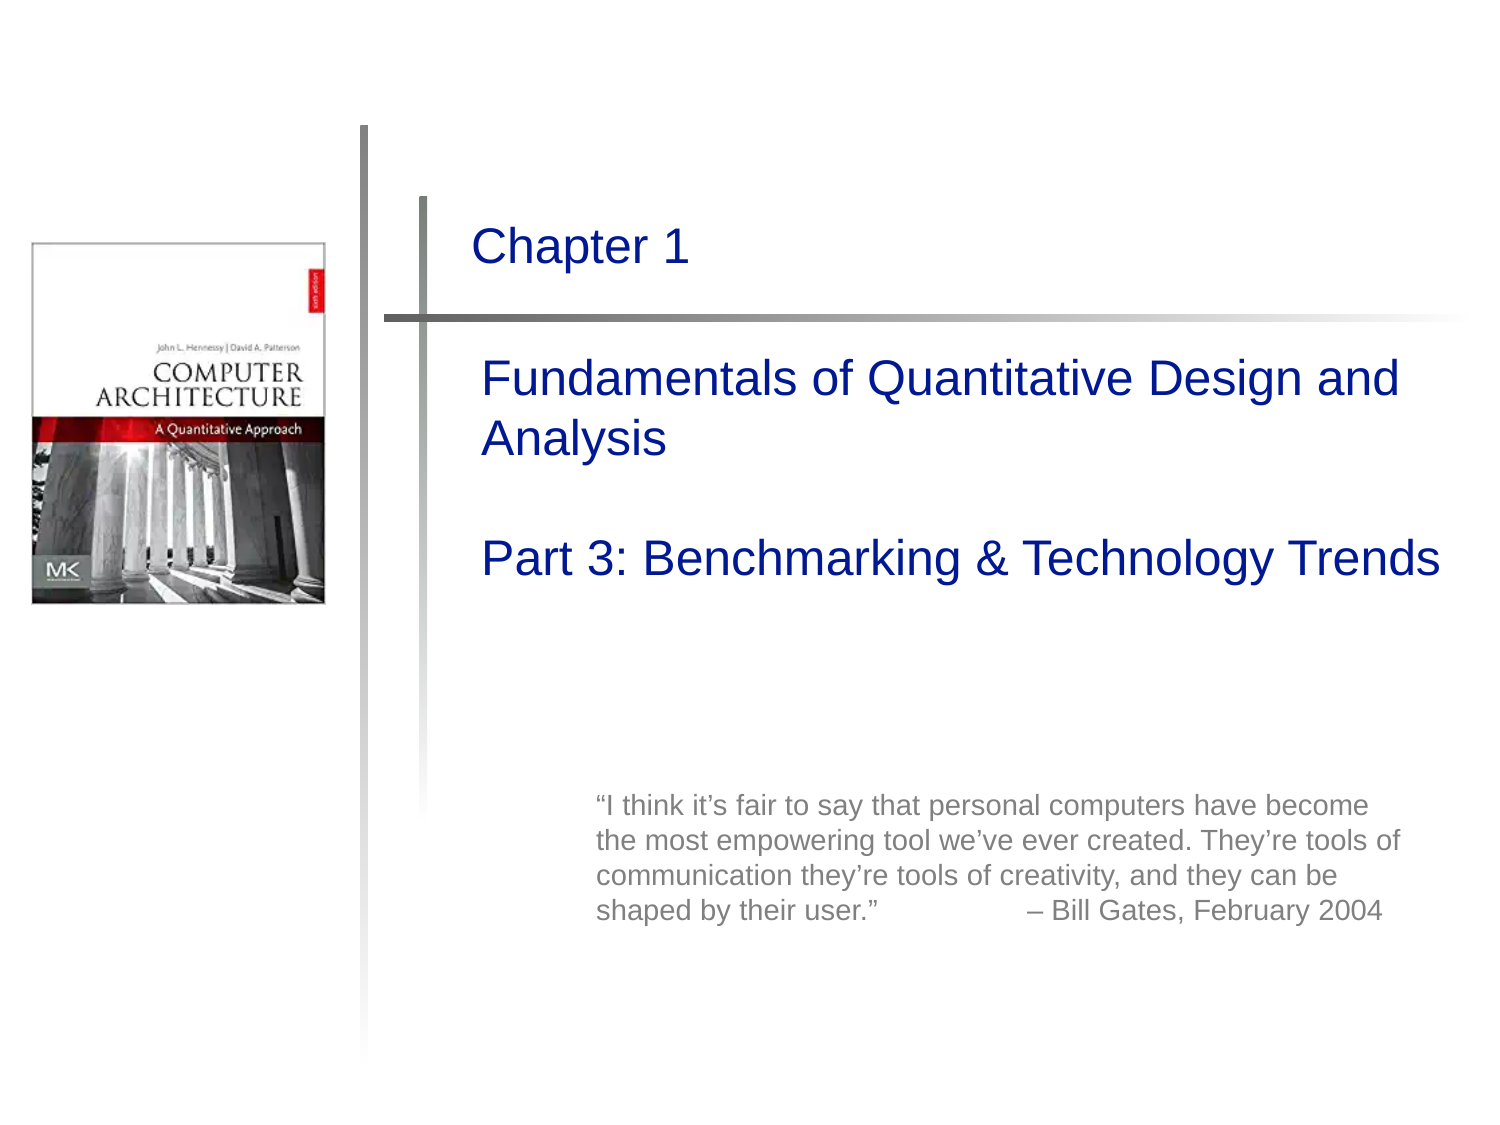

Computer Architecture
A Quantitative Approach, Sixth Edition
Chapter 1
Fundamentals of Quantitative Design and Analysis

Part 3: Benchmarking & Technology Trends
“I think it’s fair to say that personal computers have become the most empowering tool we’ve ever created. They’re tools of communication they’re tools of creativity, and they can be shaped by their user.” 	– Bill Gates, February 2004